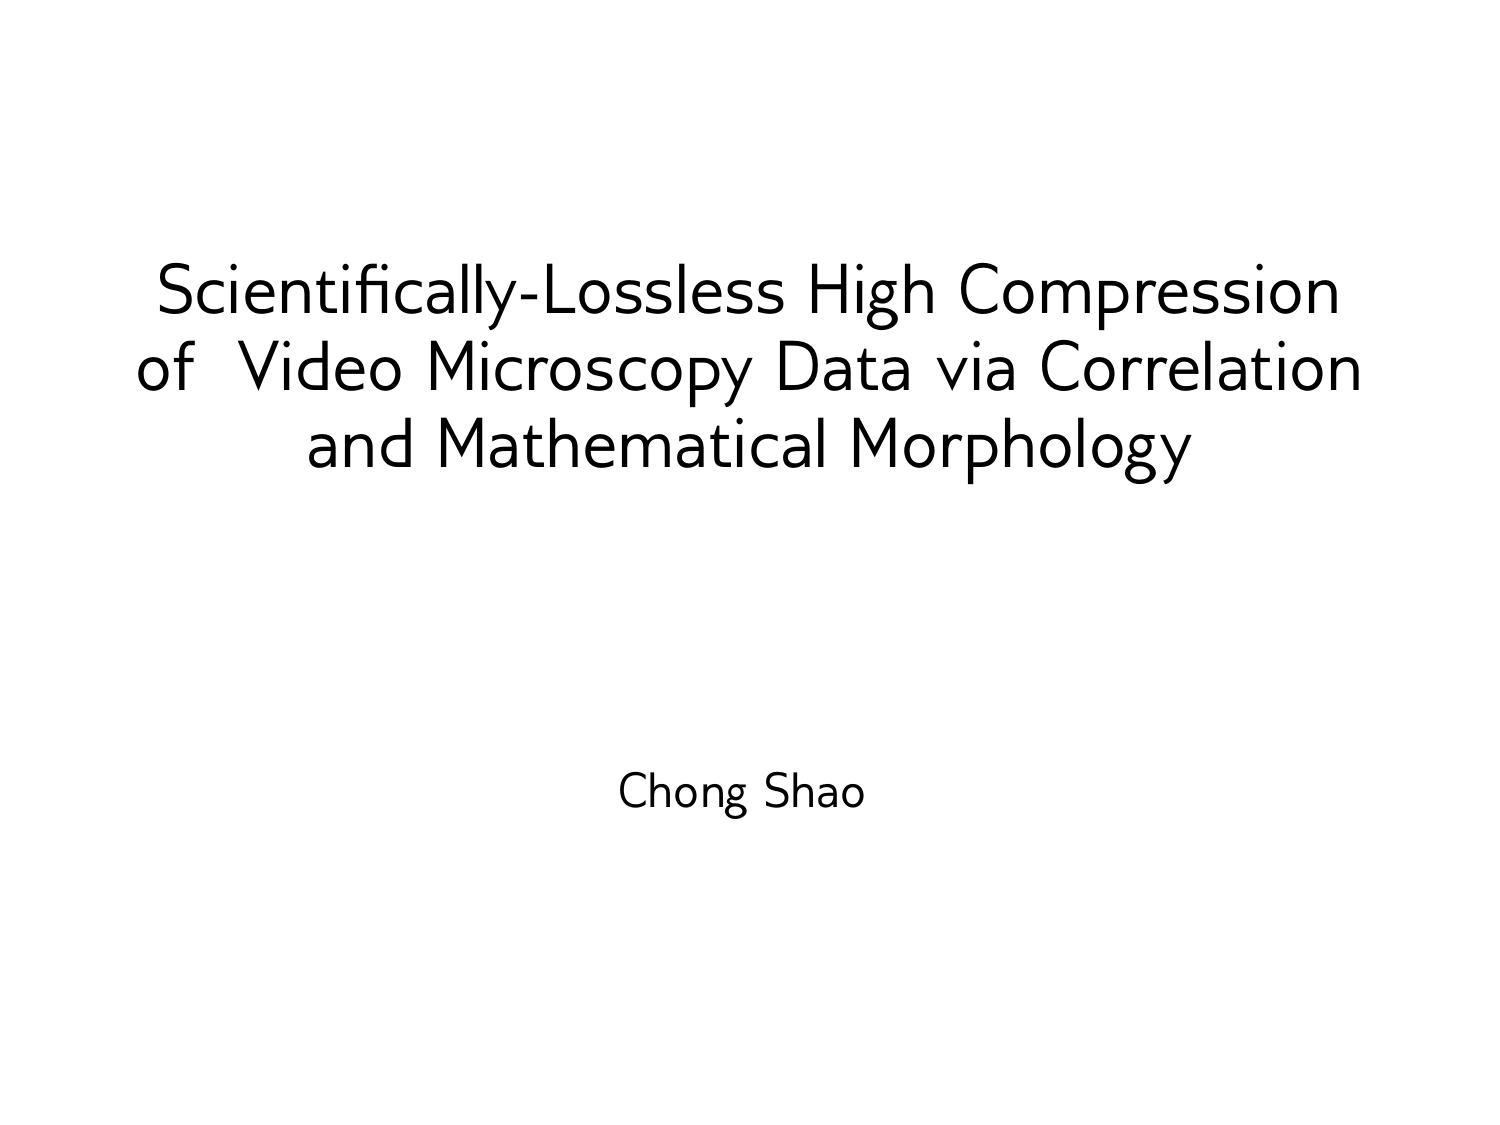

# Scientifically-Lossless High Compression of  Video Microscopy Data via Correlation and Mathematical Morphology
Chong Shao